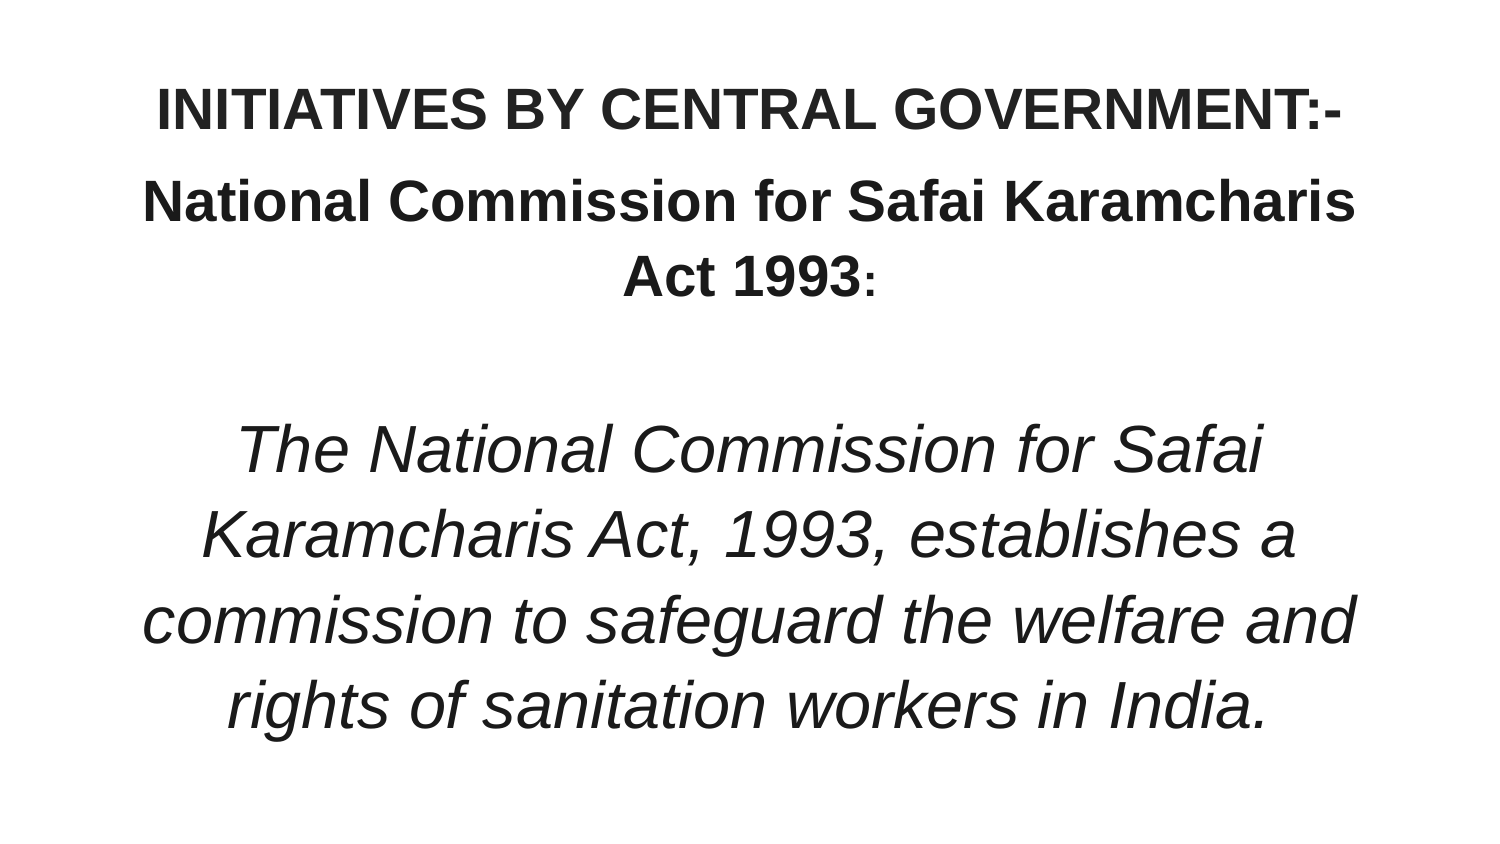

INITIATIVES BY CENTRAL GOVERNMENT:-
National Commission for Safai Karamcharis Act 1993:

The National Commission for Safai Karamcharis Act, 1993, establishes a commission to safeguard the welfare and rights of sanitation workers in India.